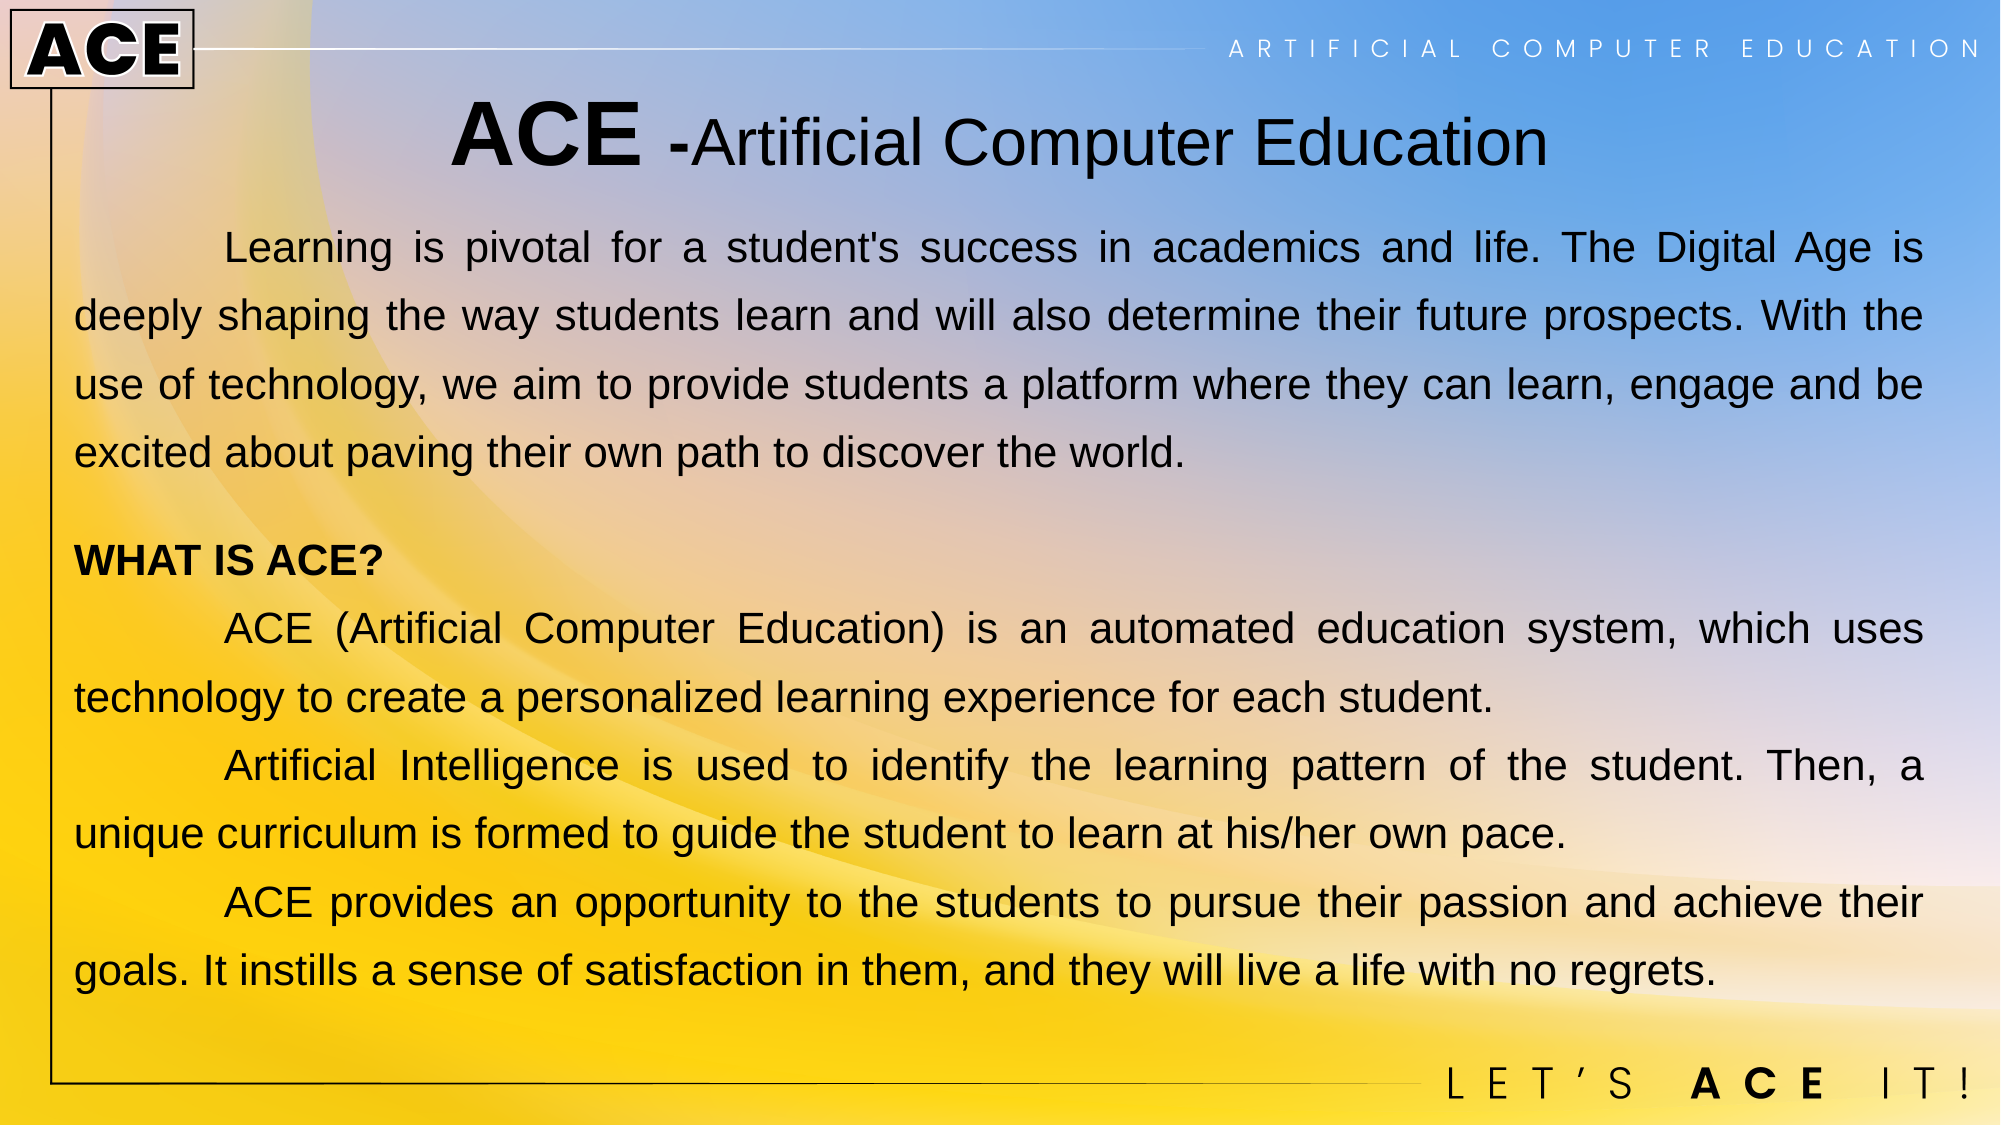

# ACE -Artificial Computer Education
	Learning is pivotal for a student's success in academics and life. The Digital Age is deeply shaping the way students learn and will also determine their future prospects. With the use of technology, we aim to provide students a platform where they can learn, engage and be excited about paving their own path to discover the world.

WHAT IS ACE?
	ACE (Artificial Computer Education) is an automated education system, which uses technology to create a personalized learning experience for each student.
	Artificial Intelligence is used to identify the learning pattern of the student. Then, a unique curriculum is formed to guide the student to learn at his/her own pace.
	ACE provides an opportunity to the students to pursue their passion and achieve their goals. It instills a sense of satisfaction in them, and they will live a life with no regrets.